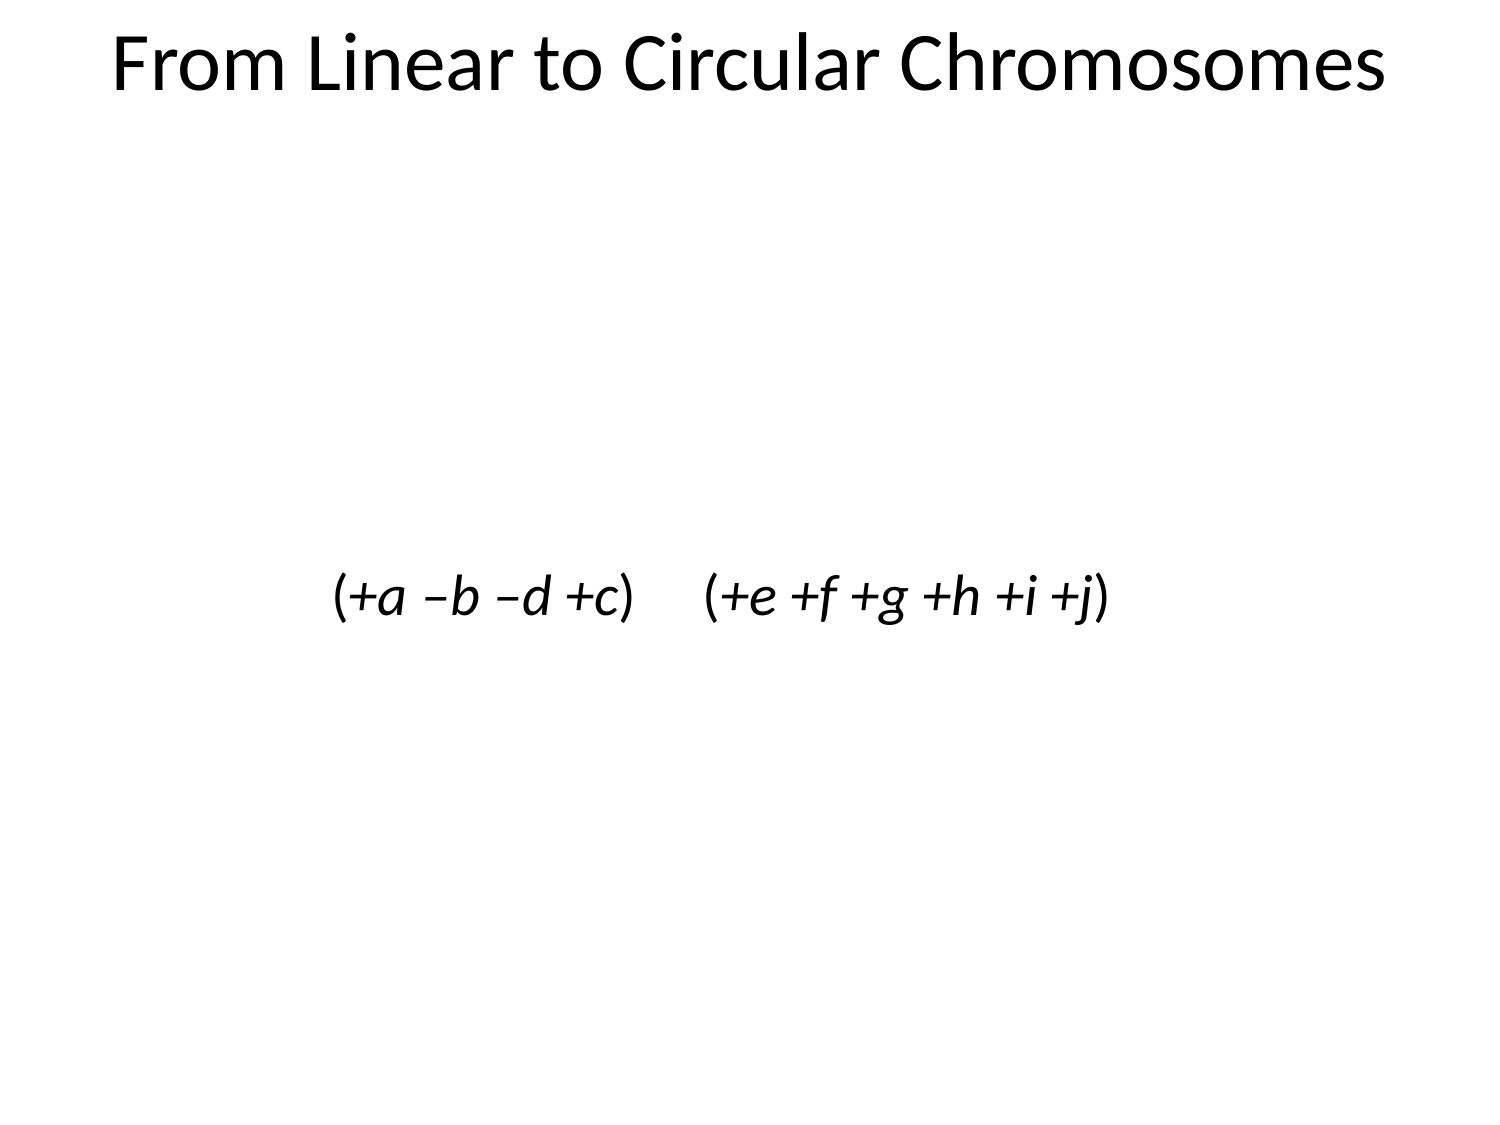

From Linear to Circular Chromosomes
                      (+a –b –d +c)     (+e +f +g +h +i +j)